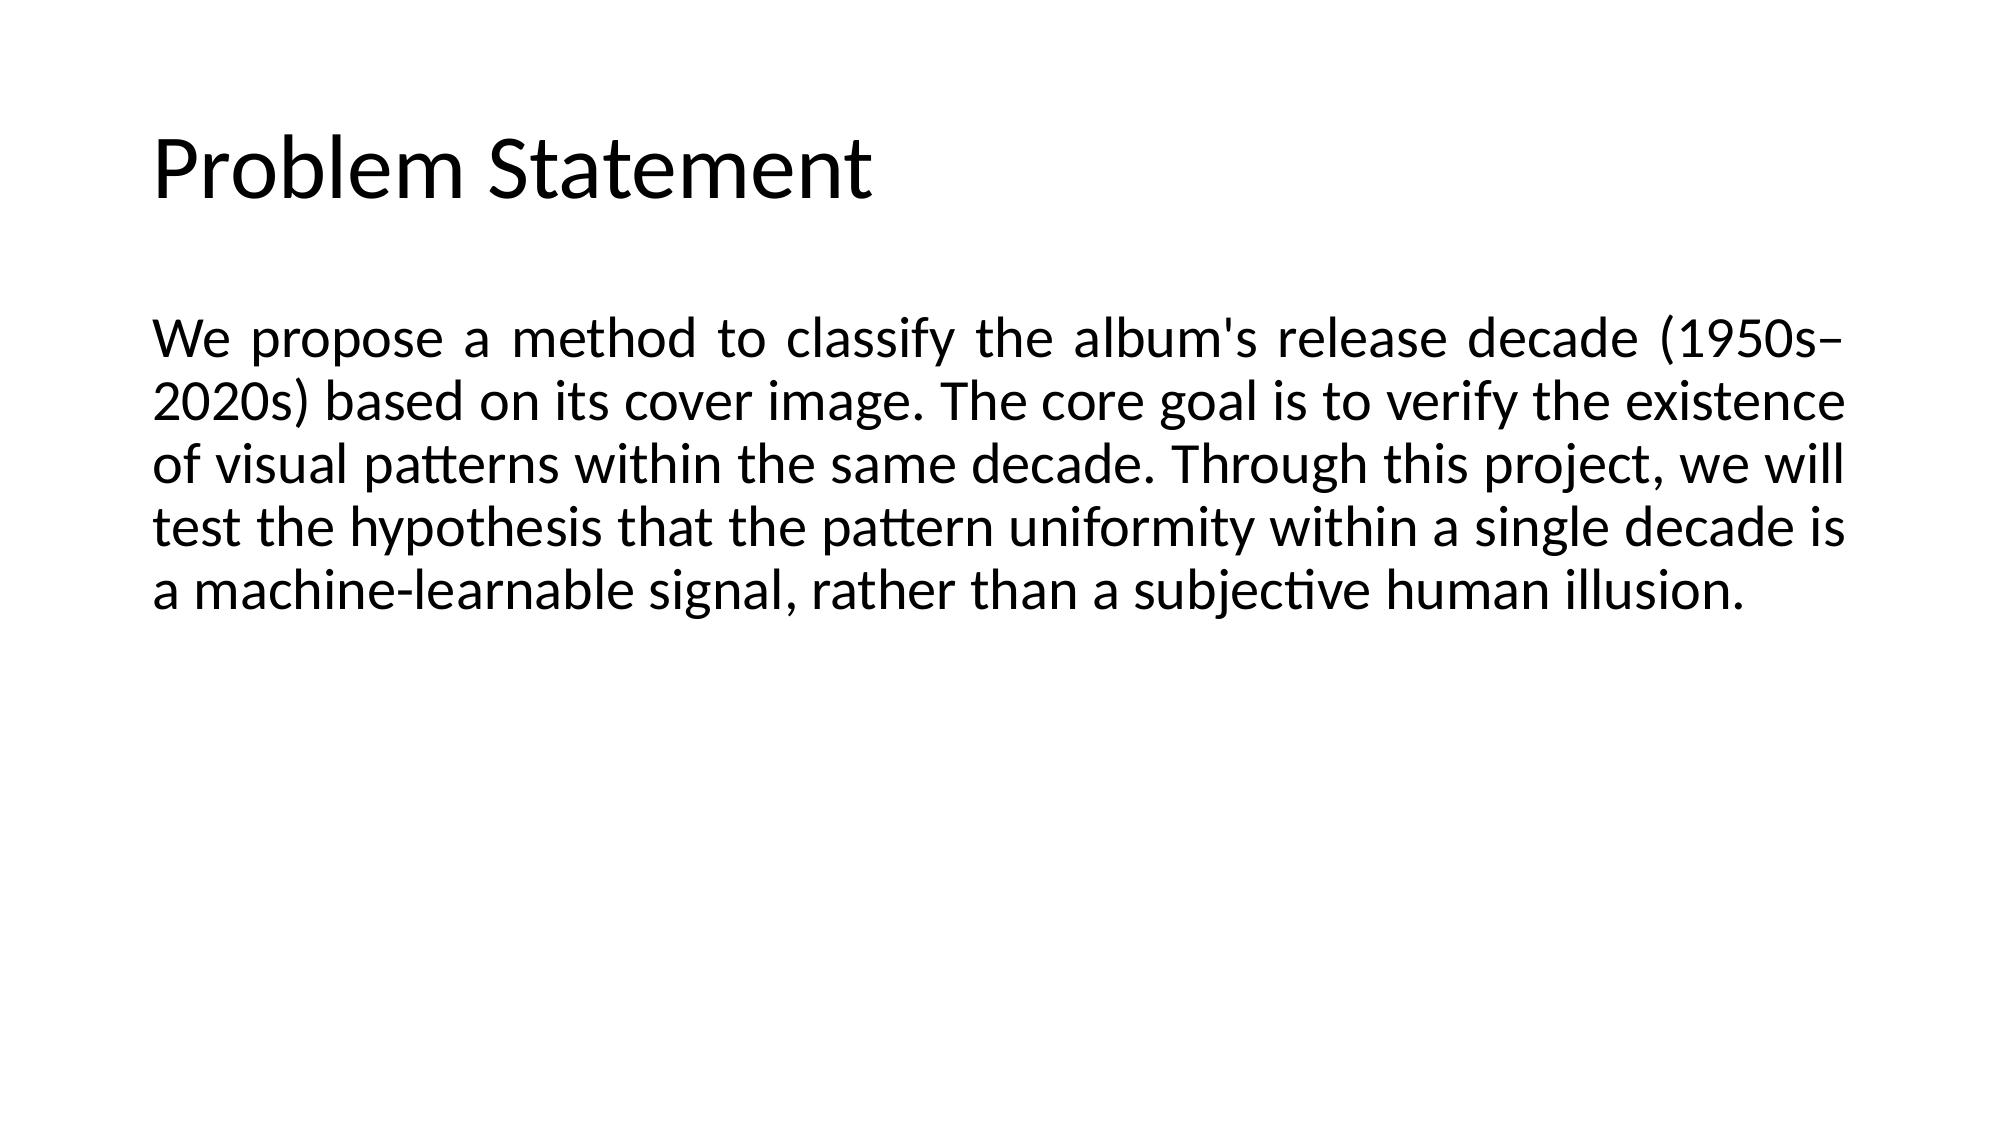

# Problem Statement
We propose a method to classify the album's release decade (1950s–2020s) based on its cover image. The core goal is to verify the existence of visual patterns within the same decade. Through this project, we will test the hypothesis that the pattern uniformity within a single decade is a machine-learnable signal, rather than a subjective human illusion.